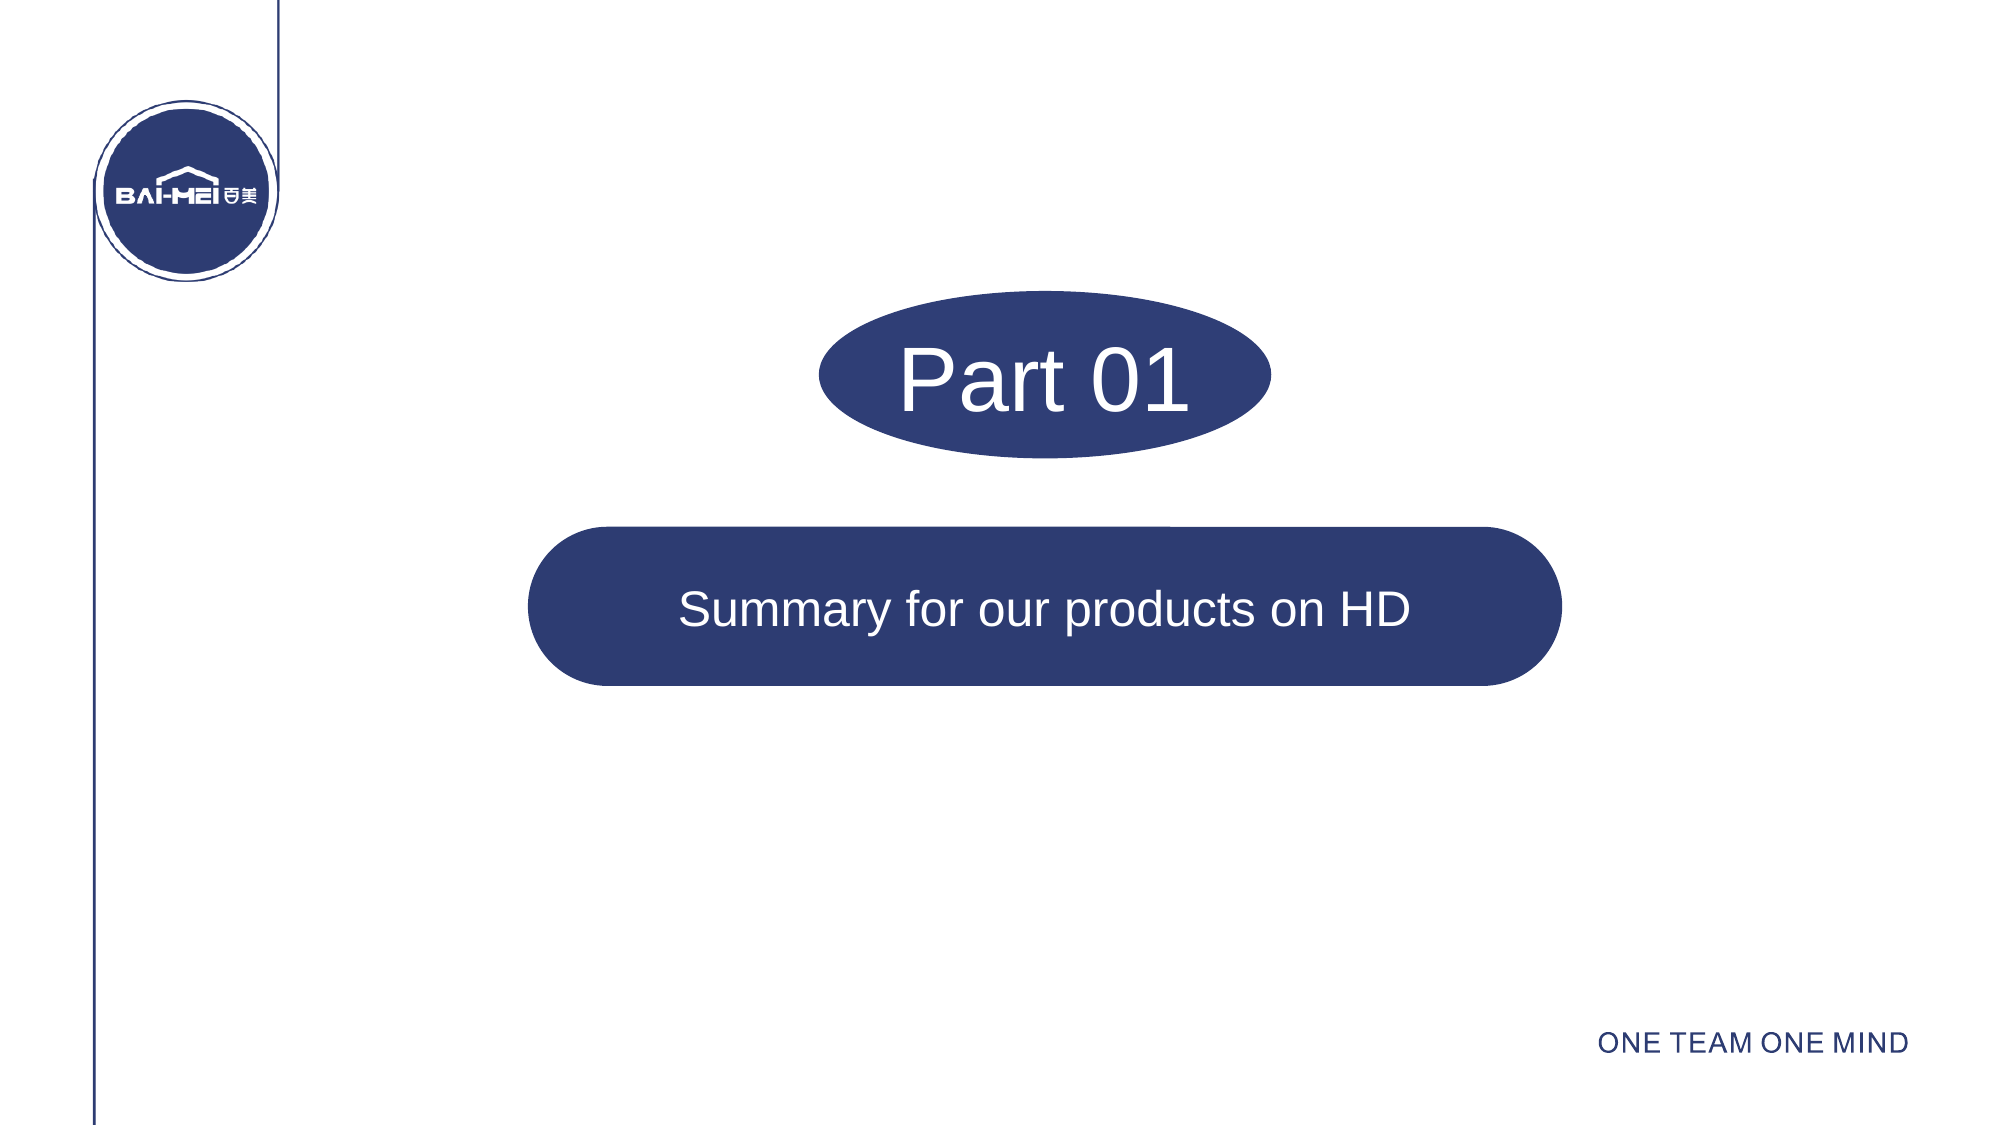

Part 01
CONTENTS
Summary for our products on HD